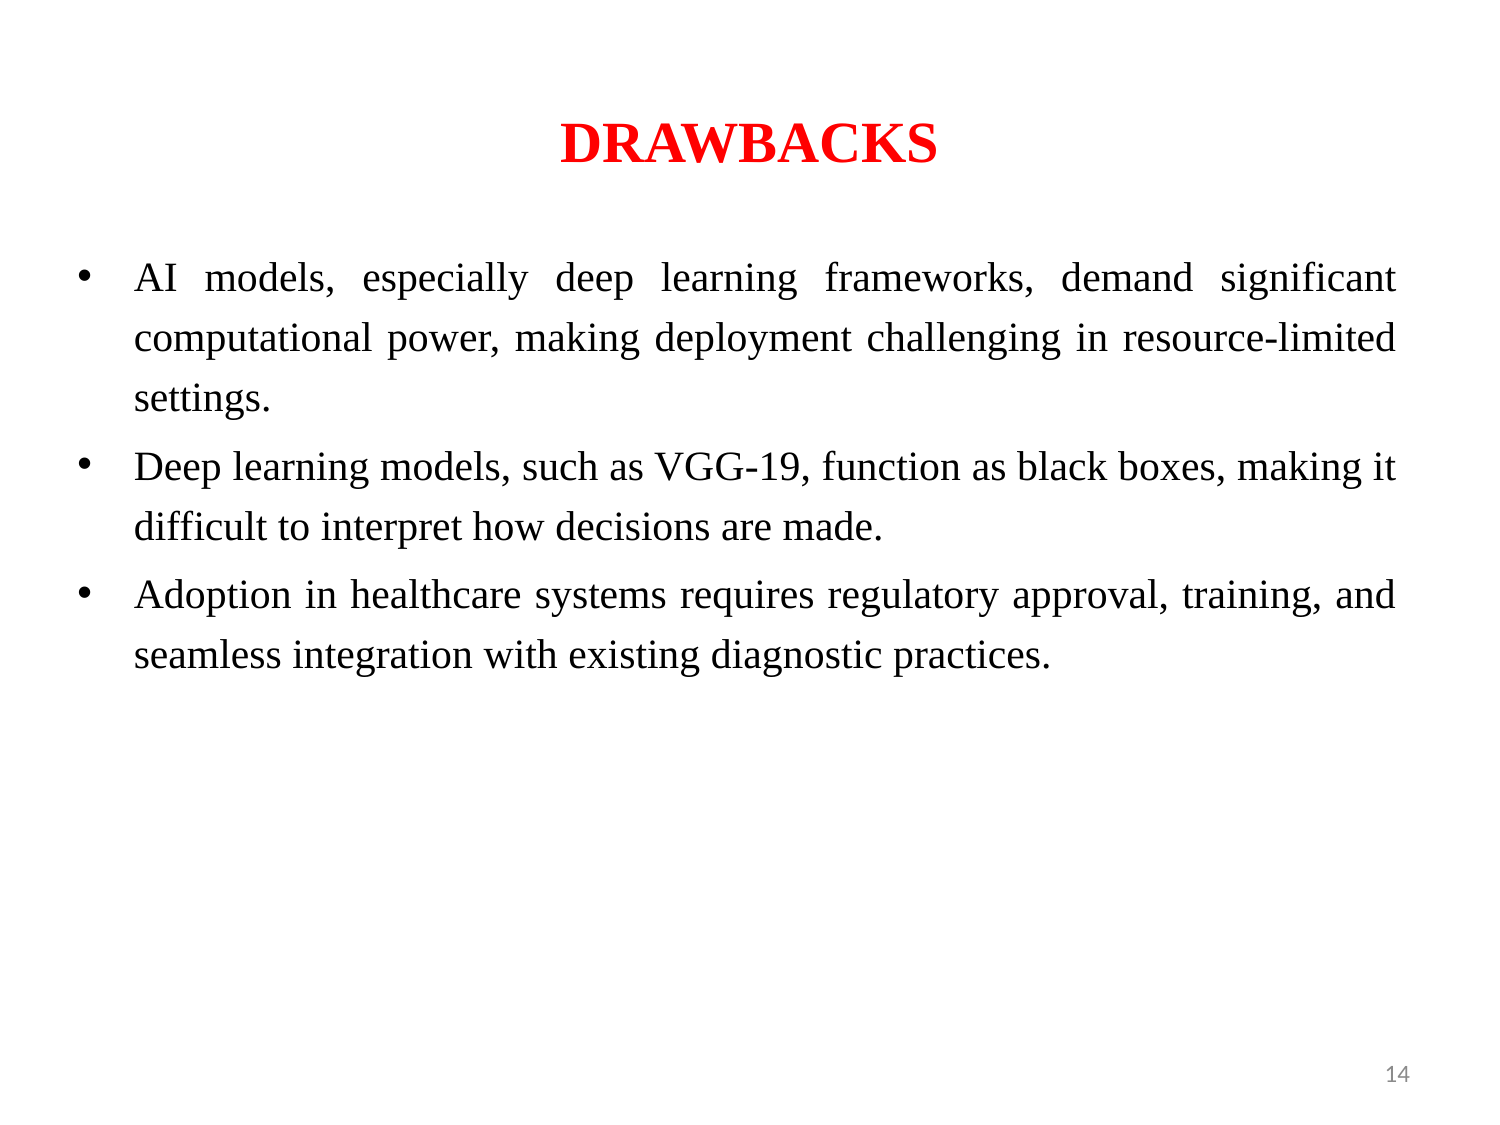

# DRAWBACKS
AI models, especially deep learning frameworks, demand significant computational power, making deployment challenging in resource-limited settings.
Deep learning models, such as VGG-19, function as black boxes, making it difficult to interpret how decisions are made.
Adoption in healthcare systems requires regulatory approval, training, and seamless integration with existing diagnostic practices.
14